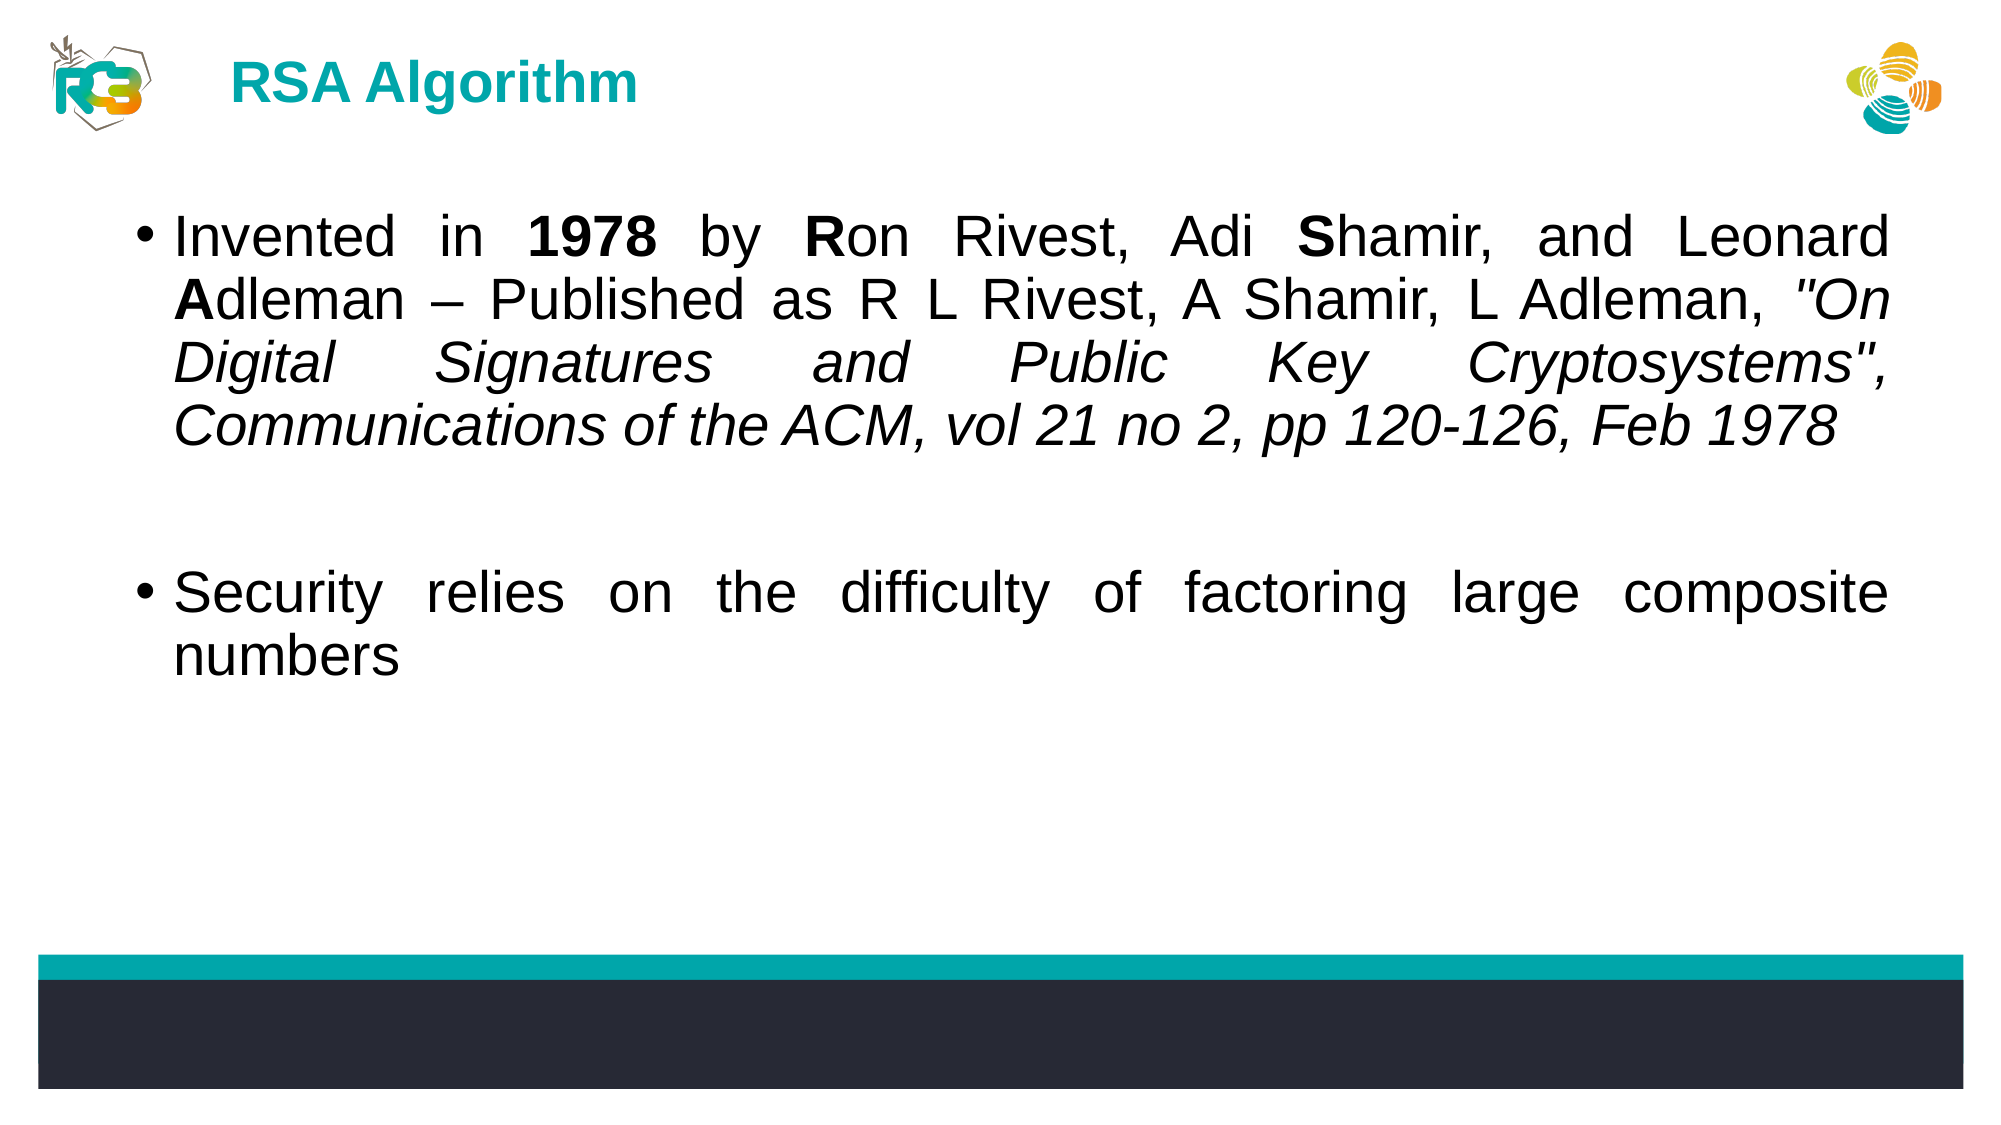

RSA Algorithm
Invented in 1978 by Ron Rivest, Adi Shamir, and Leonard Adleman – Published as R L Rivest, A Shamir, L Adleman, "On Digital Signatures and Public Key Cryptosystems", Communications of the ACM, vol 21 no 2, pp 120-126, Feb 1978

Security relies on the difficulty of factoring large composite numbers